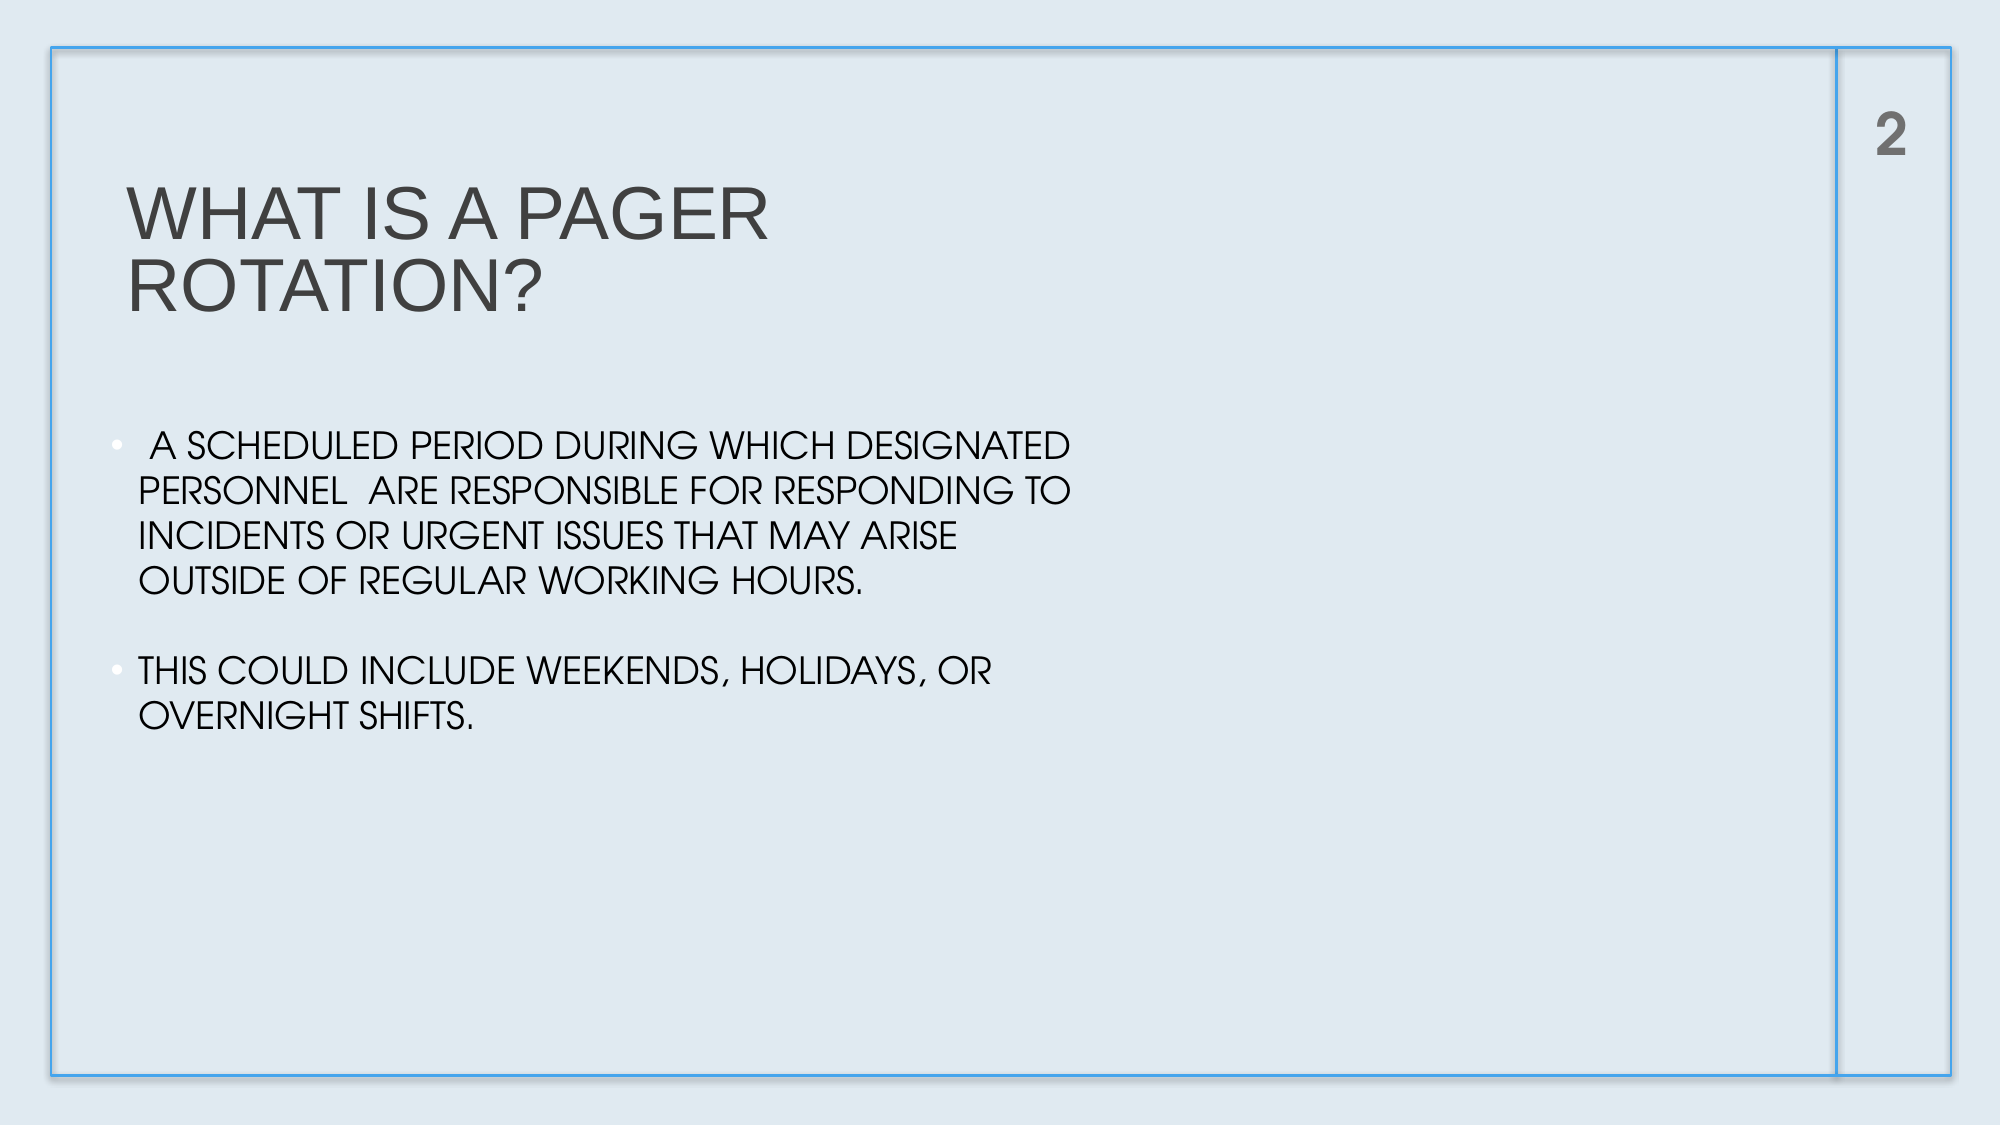

2
# What is a pager rotation?
 a scheduled period during which designated personnel  are responsible for responding to incidents or urgent issues that may arise outside of regular working hours.
This could include weekends, holidays, or overnight shifts.